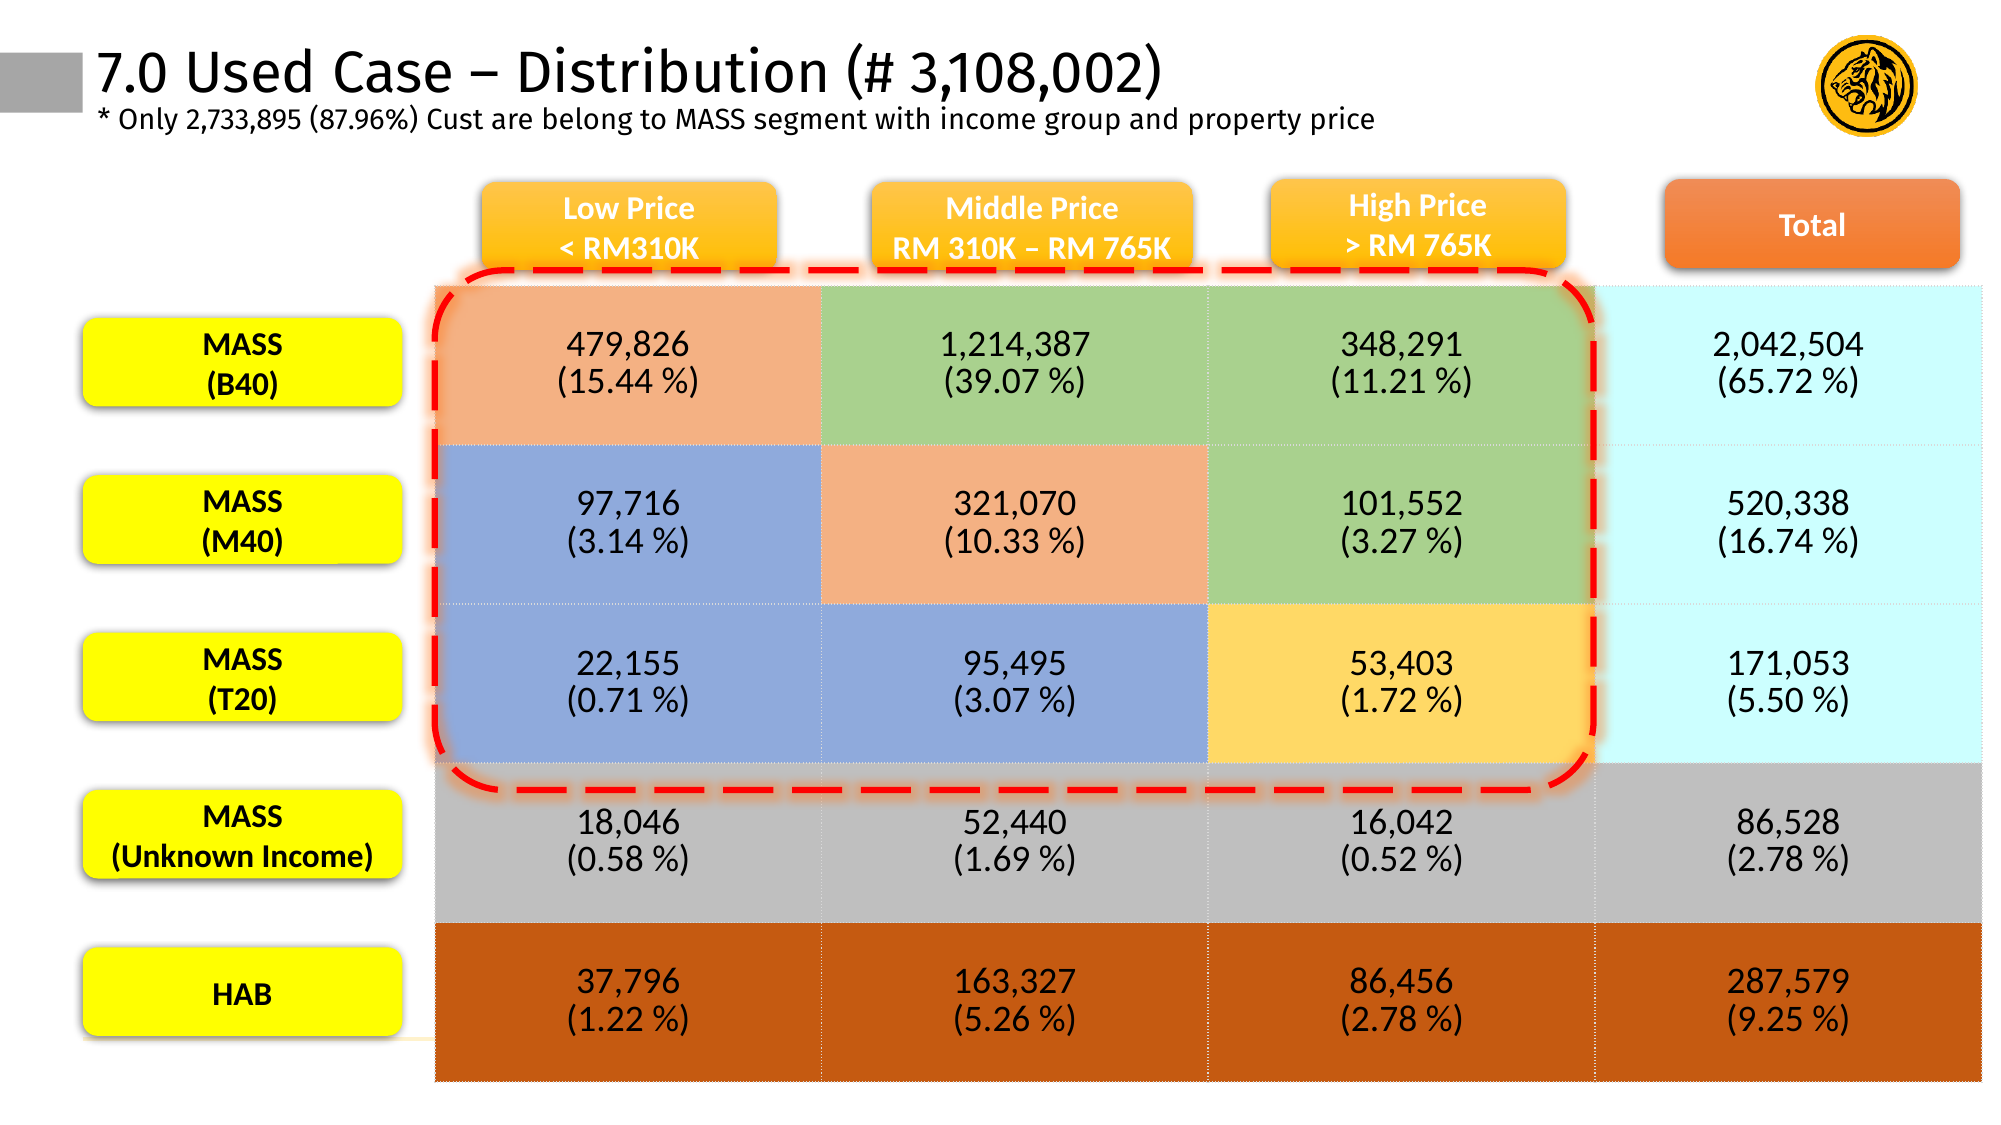

7.0 Used Case – Distribution (# 3,108,002)
* Only 2,733,895 (87.96%) Cust are belong to MASS segment with income group and property price
High Price
> RM 765K
Total
Low Price
< RM310K
Middle Price
RM 310K – RM 765K

| 479,826 (15.44 %) | 1,214,387 (39.07 %) | 348,291 (11.21 %) | 2,042,504 (65.72 %) |
| --- | --- | --- | --- |
| 97,716 (3.14 %) | 321,070 (10.33 %) | 101,552 (3.27 %) | 520,338 (16.74 %) |
| 22,155 (0.71 %) | 95,495 (3.07 %) | 53,403 (1.72 %) | 171,053 (5.50 %) |
| 18,046 (0.58 %) | 52,440 (1.69 %) | 16,042 (0.52 %) | 86,528 (2.78 %) |
| 37,796 (1.22 %) | 163,327 (5.26 %) | 86,456 (2.78 %) | 287,579 (9.25 %) |
MASS
(B40)
MASS
(M40)
MASS
(T20)
MASS
(Unknown Income)
HAB